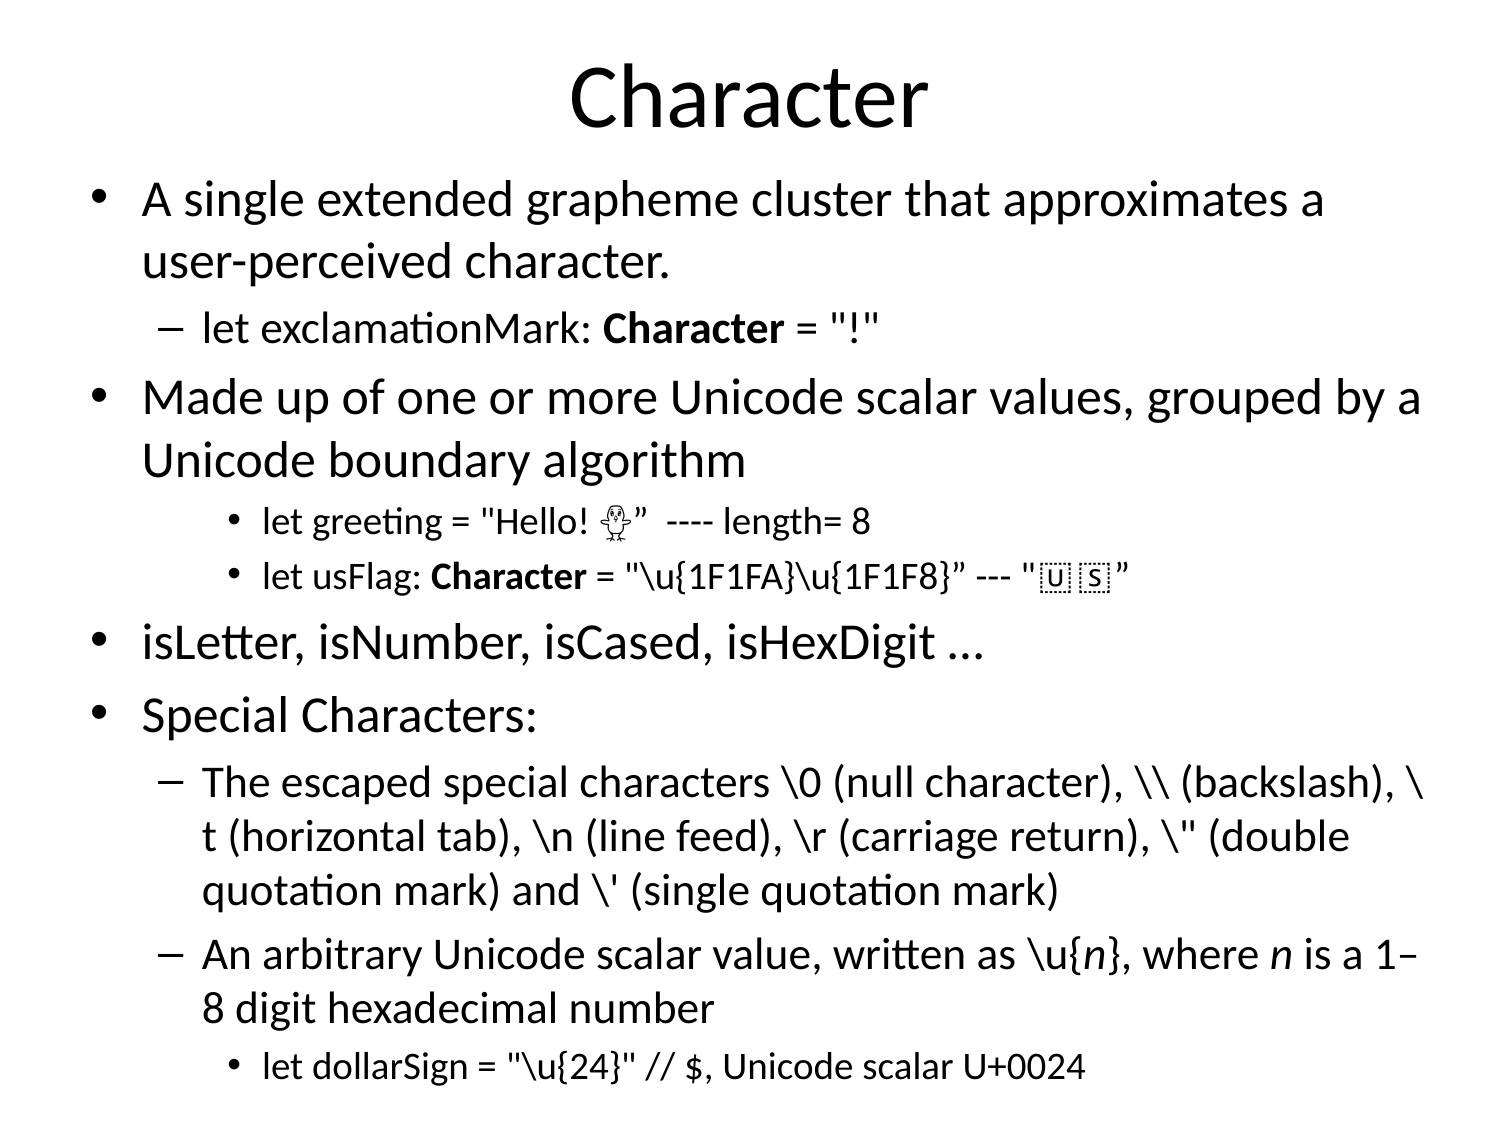

# Character
A single extended grapheme cluster that approximates a user-perceived character.
let exclamationMark: Character = "!"
Made up of one or more Unicode scalar values, grouped by a Unicode boundary algorithm
let greeting = "Hello! 🐥”  ---- length= 8
let usFlag: Character = "\u{1F1FA}\u{1F1F8}” --- "🇺🇸”
isLetter, isNumber, isCased, isHexDigit …
Special Characters:
The escaped special characters \0 (null character), \\ (backslash), \t (horizontal tab), \n (line feed), \r (carriage return), \" (double quotation mark) and \' (single quotation mark)
An arbitrary Unicode scalar value, written as \u{n}, where n is a 1–8 digit hexadecimal number
let dollarSign = "\u{24}" // $, Unicode scalar U+0024